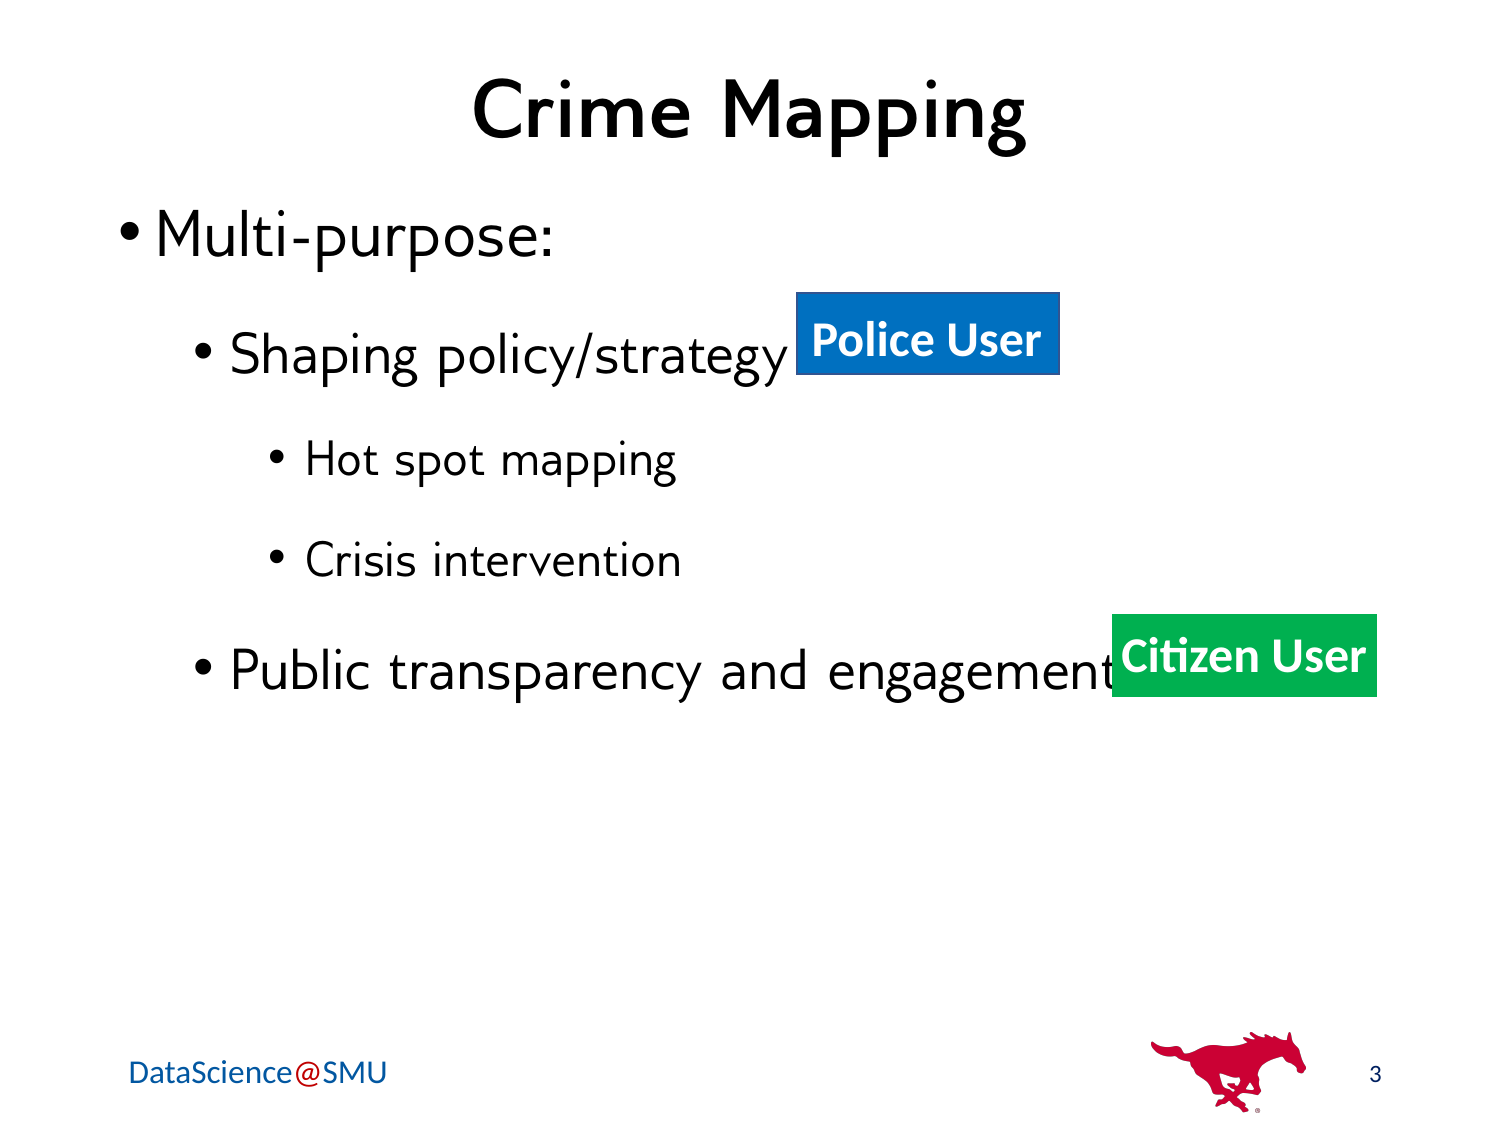

# Crime Mapping
Multi-purpose:
Shaping policy/strategy
Hot spot mapping
Crisis intervention
Public transparency and engagement

Police User
Citizen User

3